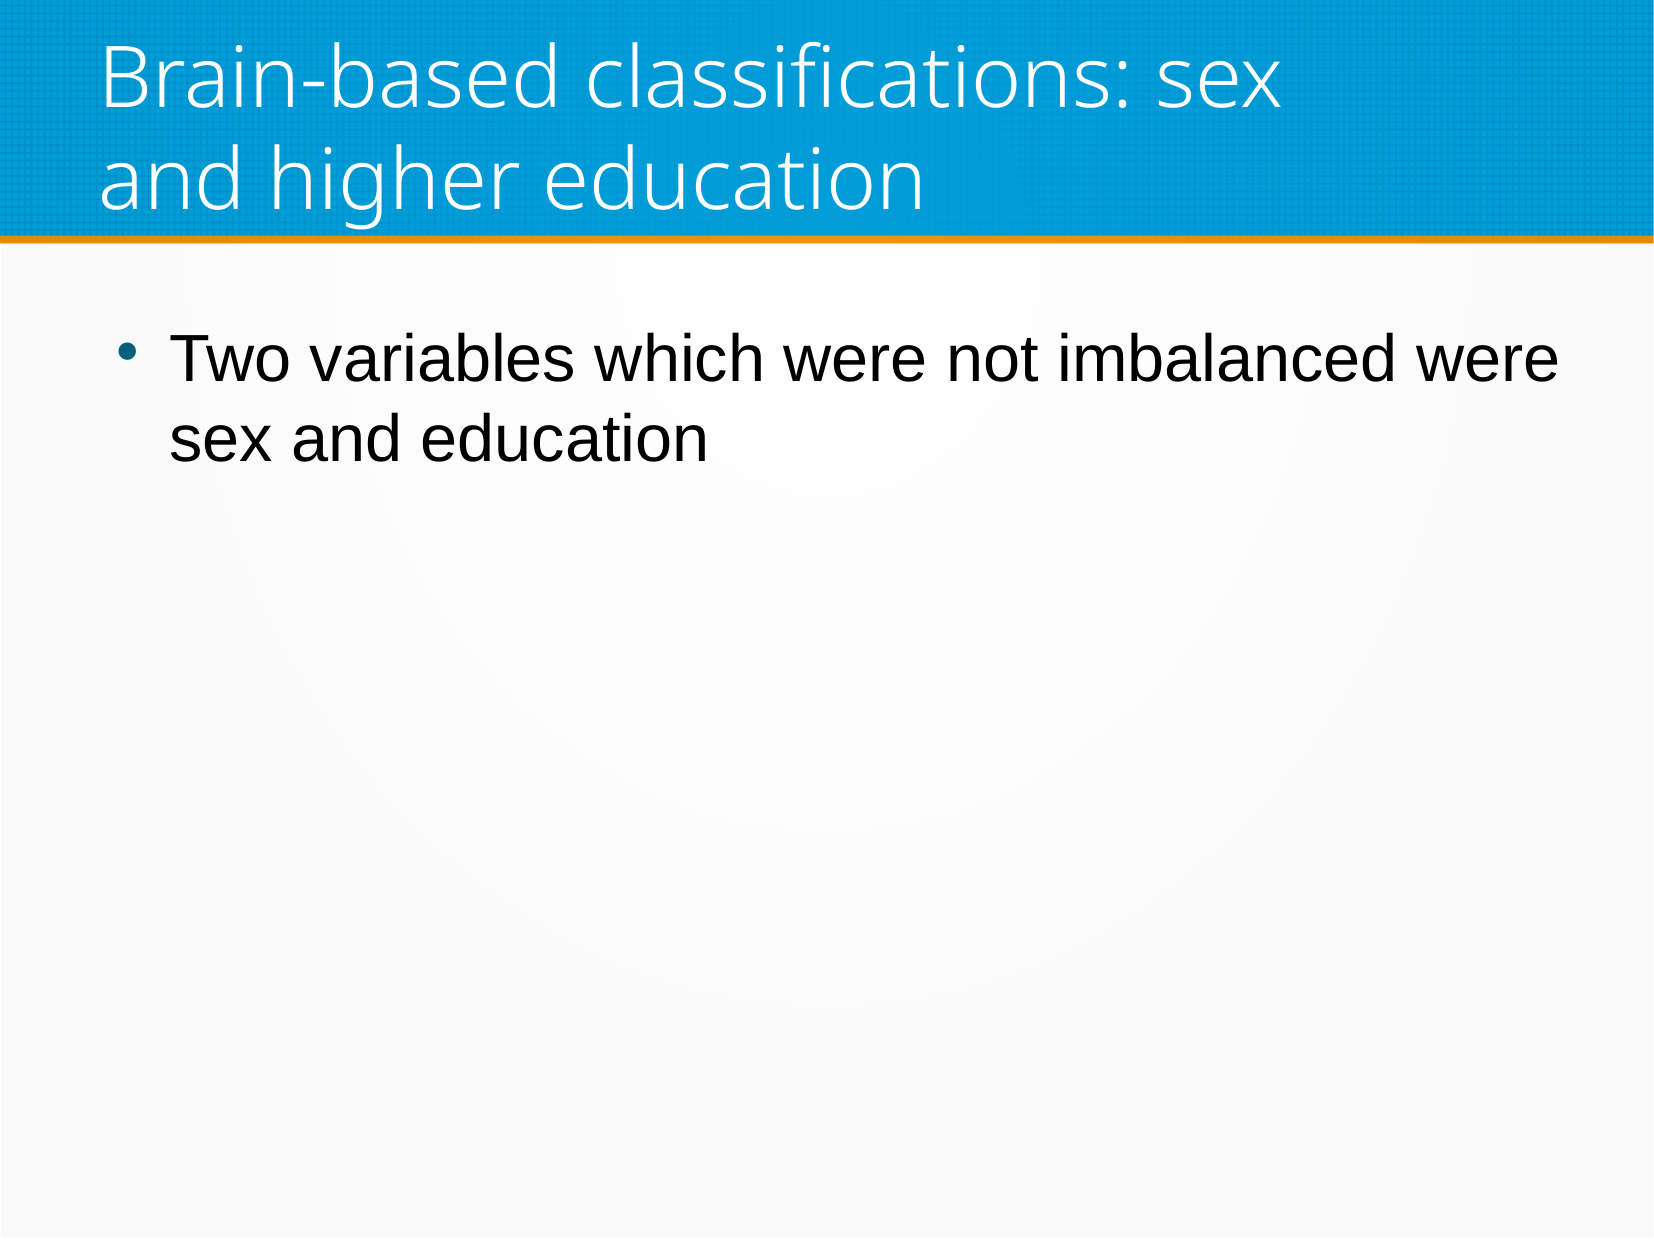

# Brain-based classifications: sex and higher education
Two variables which were not imbalanced were sex and education